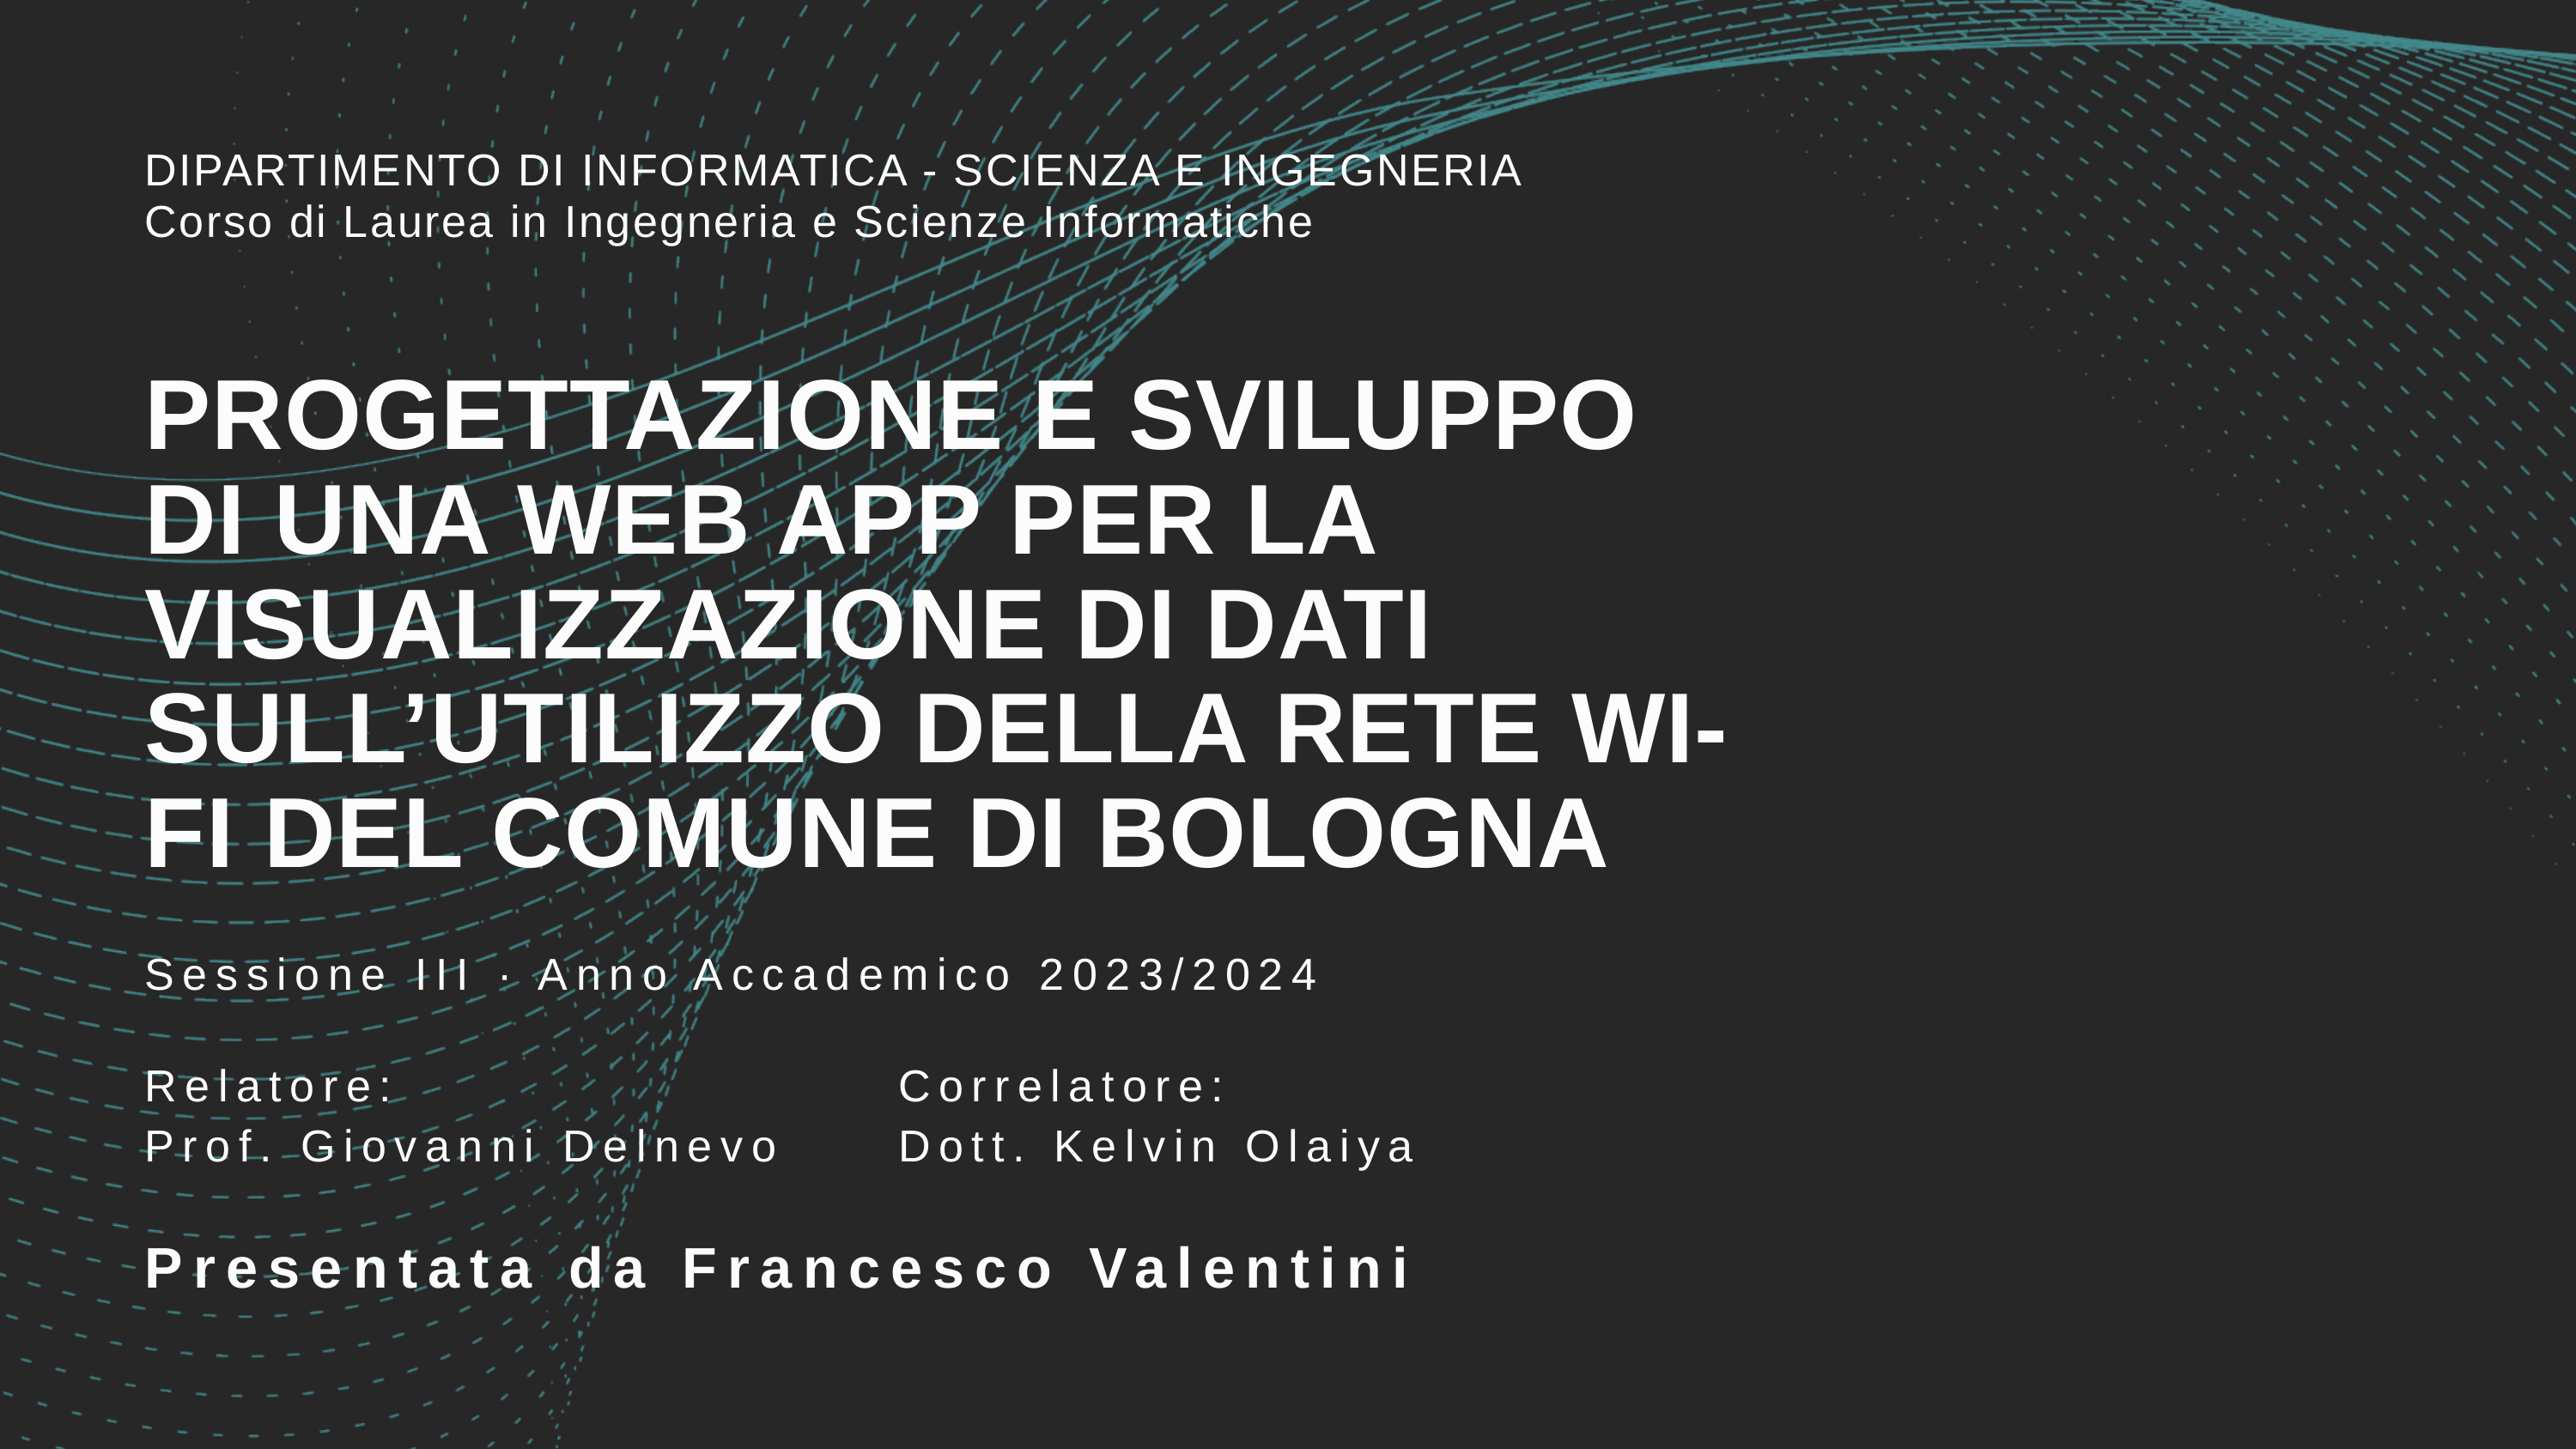

DIPARTIMENTO DI INFORMATICA - SCIENZA E INGEGNERIA
Corso di Laurea in Ingegneria e Scienze Informatiche
PROGETTAZIONE E SVILUPPO
DI UNA WEB APP PER LA VISUALIZZAZIONE DI DATI SULL’UTILIZZO DELLA RETE WI-FI DEL COMUNE DI BOLOGNA
Sessione III · Anno Accademico 2023/2024
Relatore:
Prof. Giovanni Delnevo
Correlatore:
Dott. Kelvin Olaiya
Presentata da Francesco Valentini